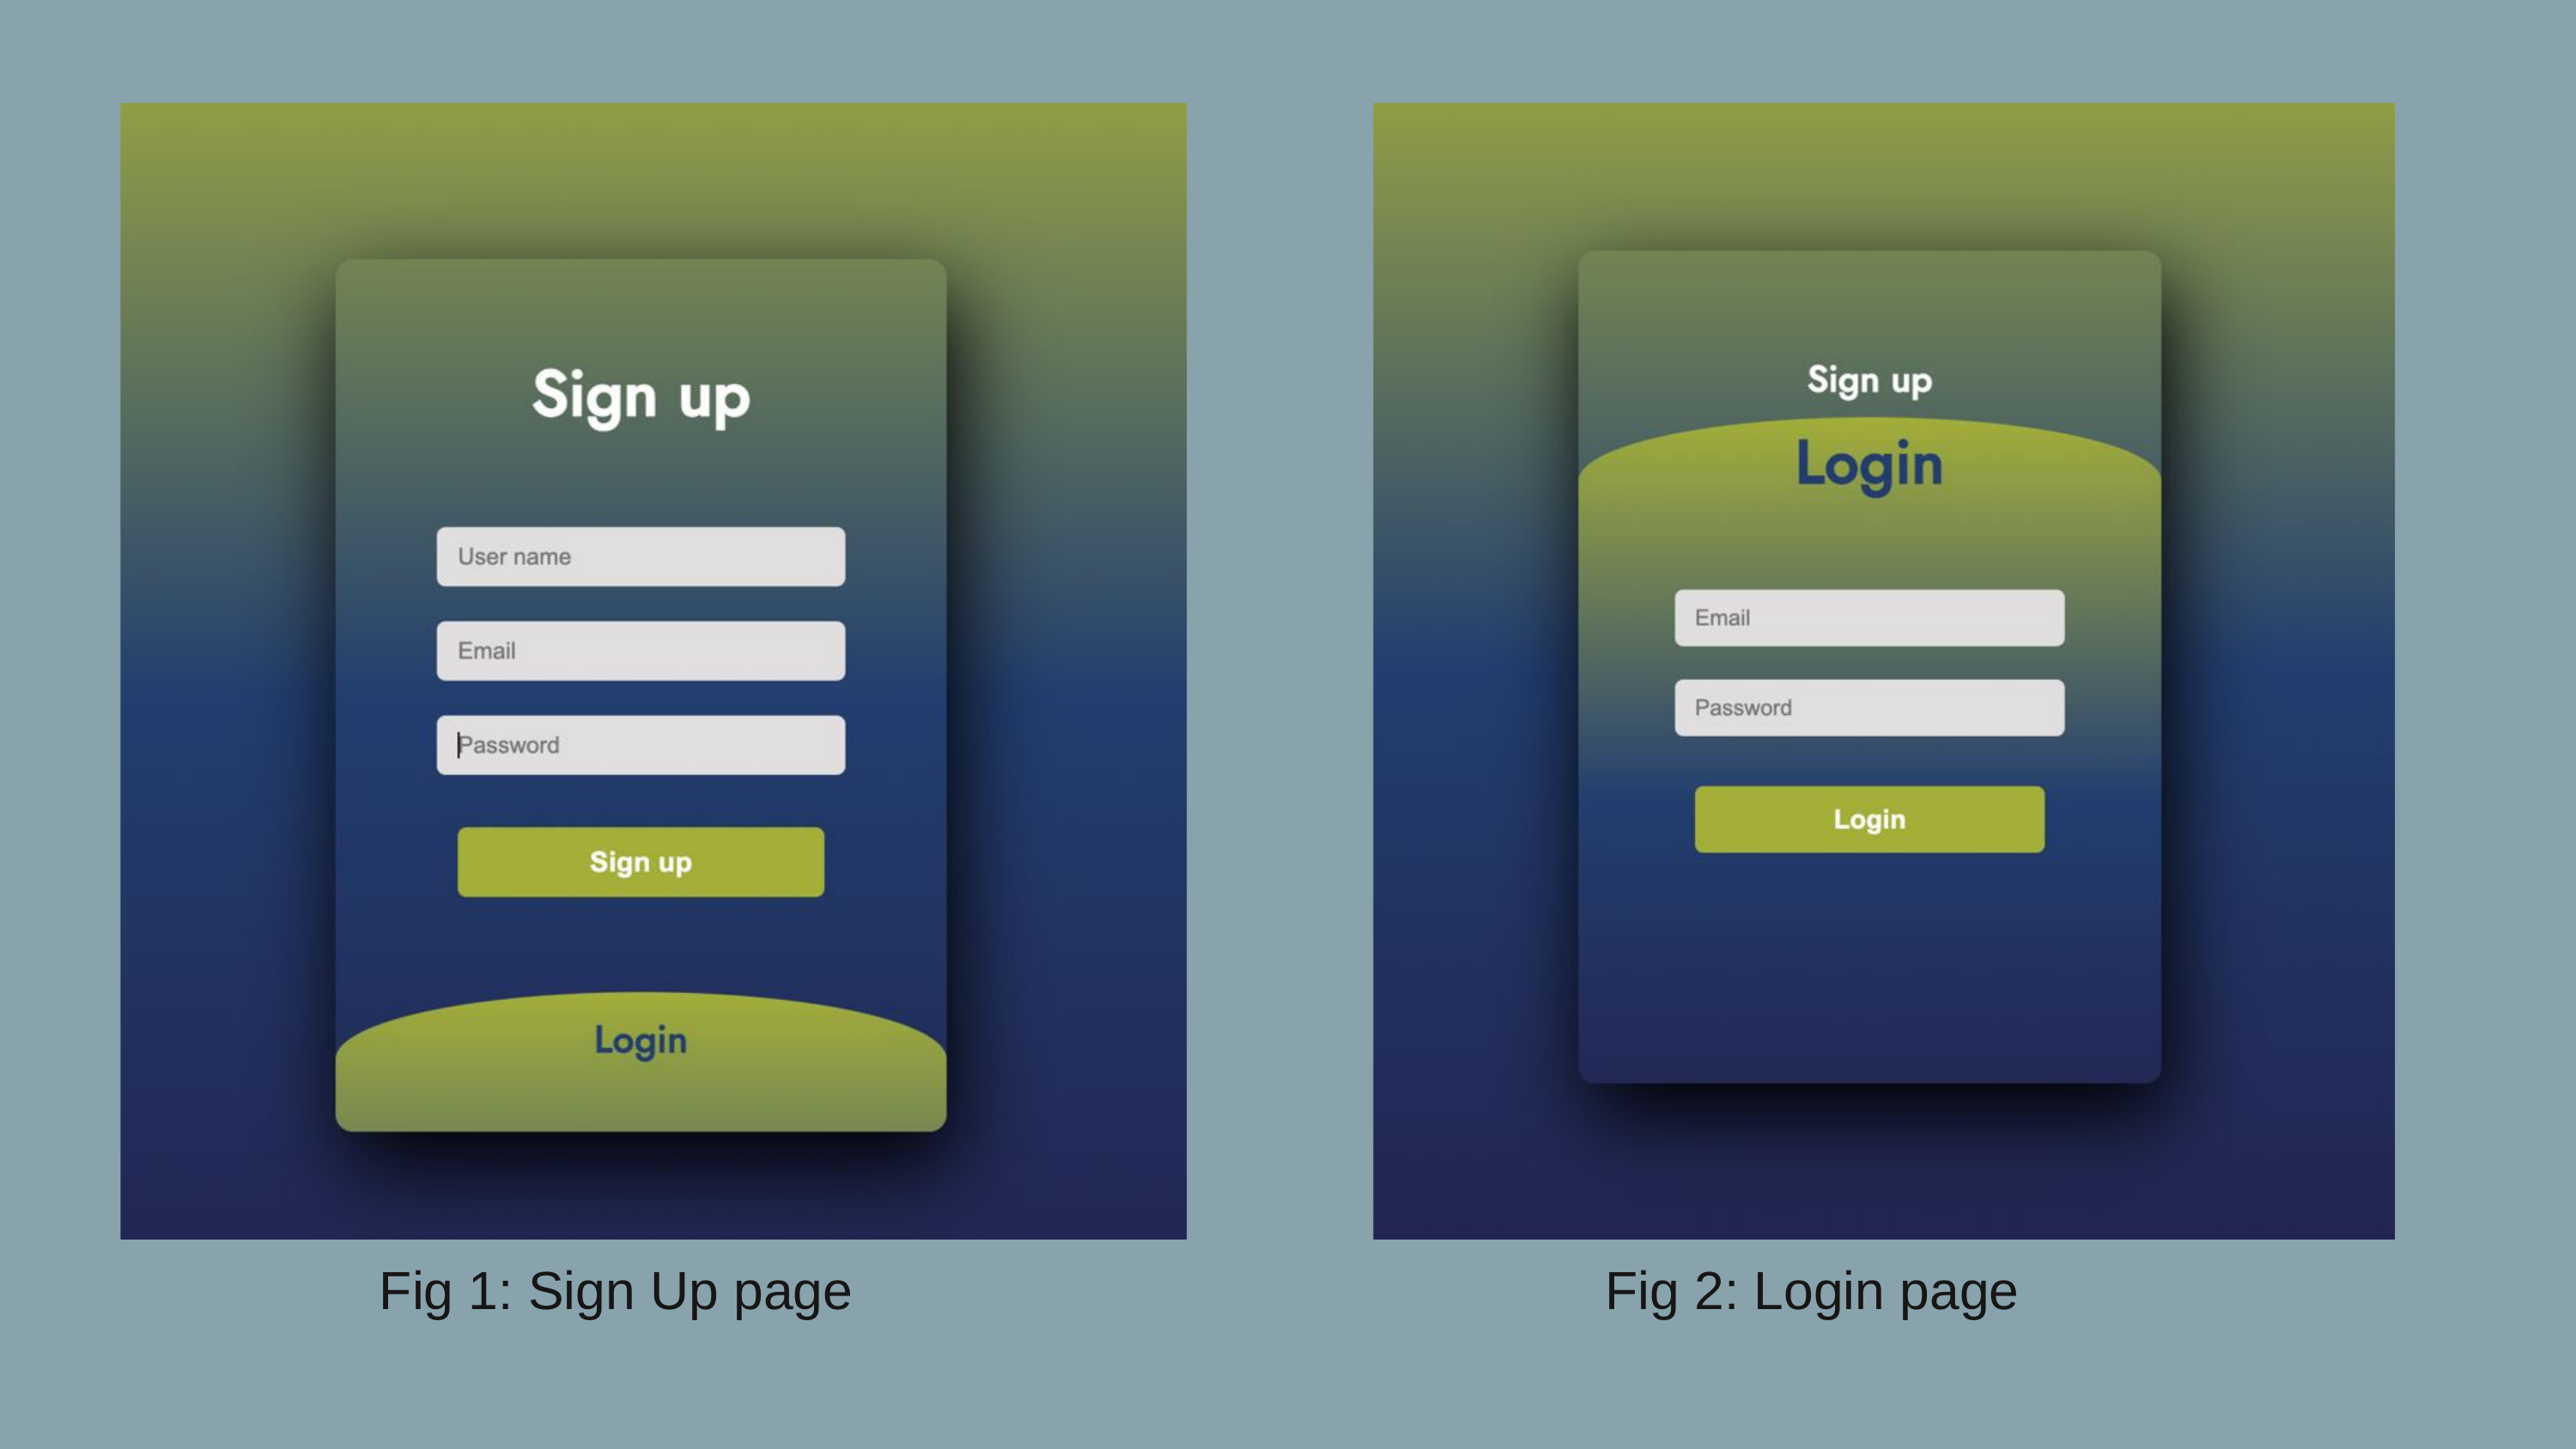

Fig 1: Sign Up page
Fig 2: Login page